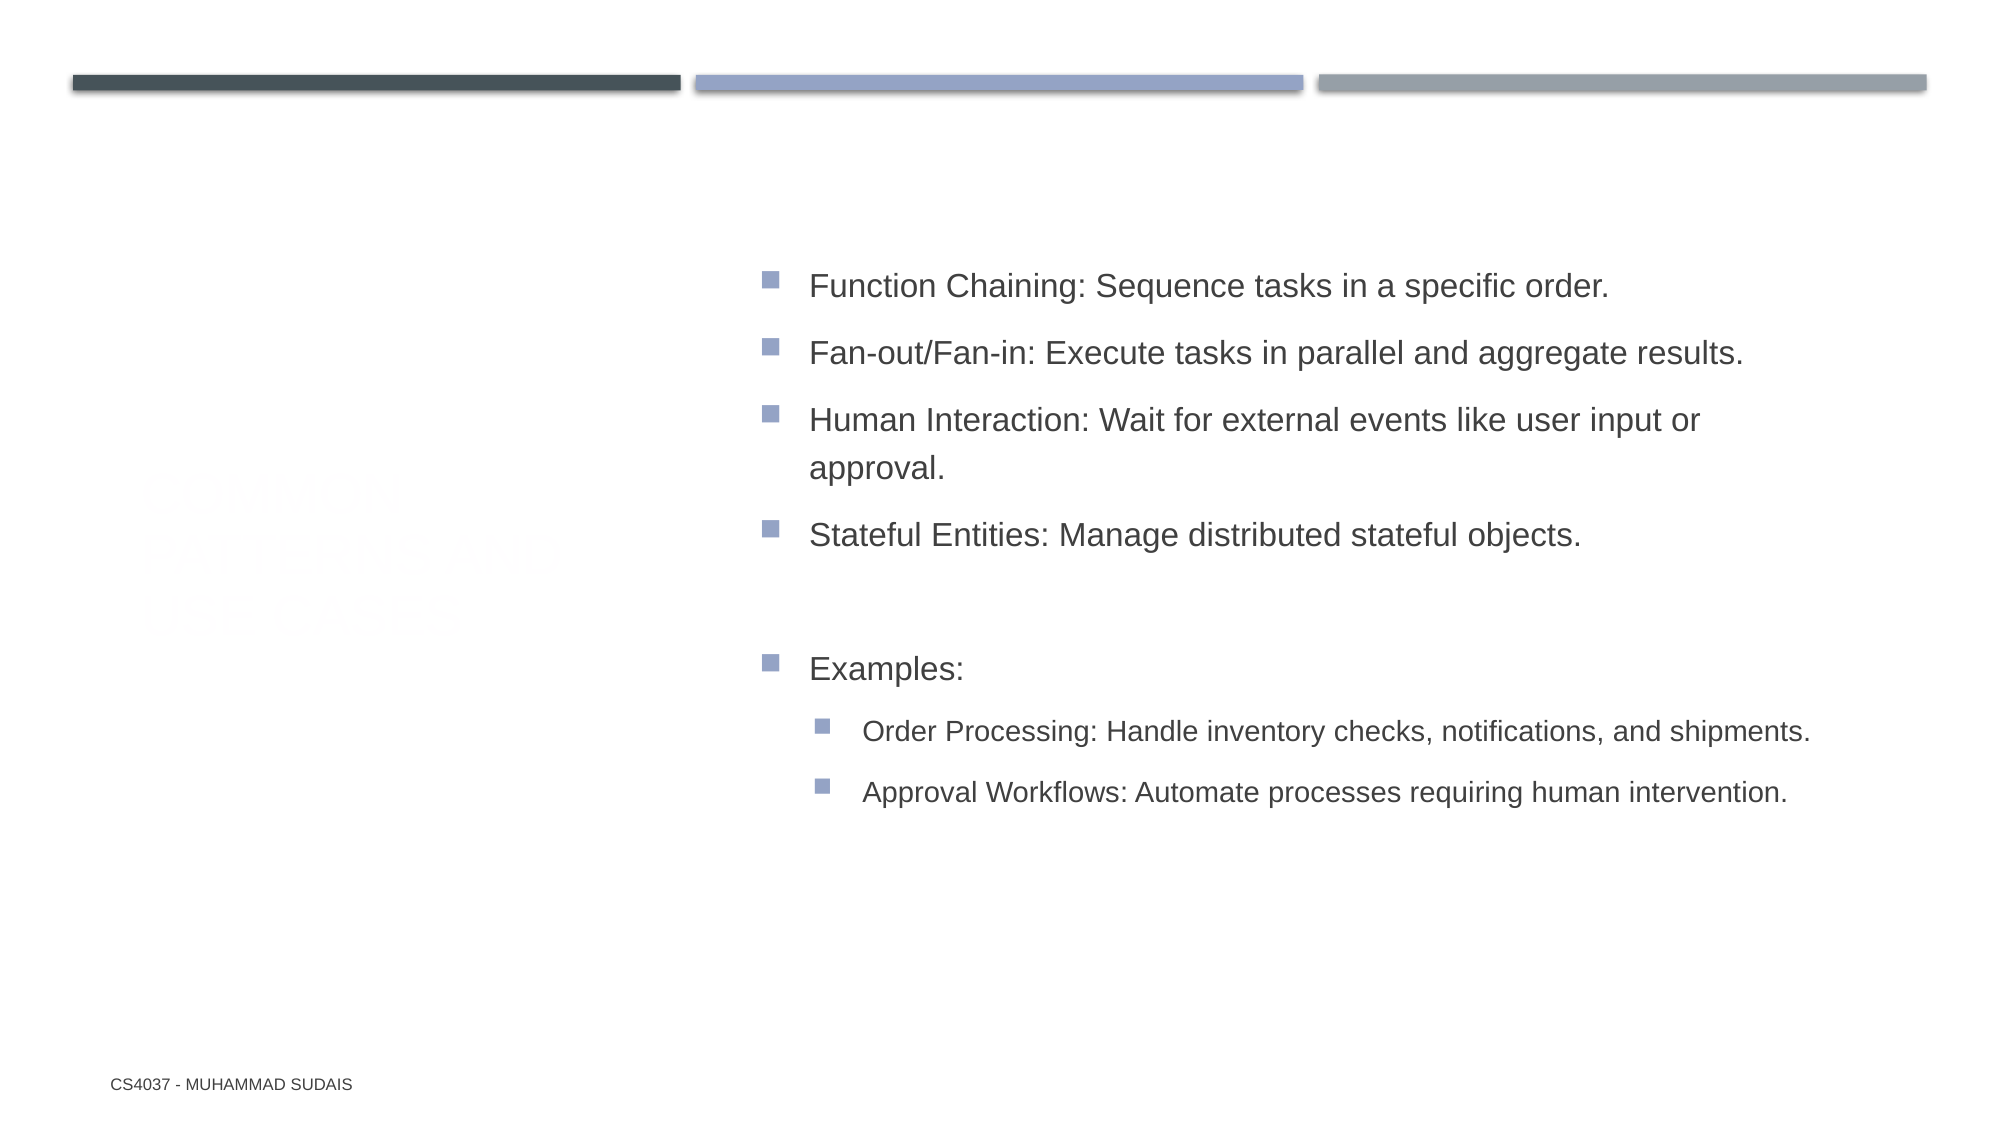

# Common Patterns and Use Cases
Function Chaining: Sequence tasks in a specific order.
Fan-out/Fan-in: Execute tasks in parallel and aggregate results.
Human Interaction: Wait for external events like user input or approval.
Stateful Entities: Manage distributed stateful objects.

Examples:
Order Processing: Handle inventory checks, notifications, and shipments.
Approval Workflows: Automate processes requiring human intervention.

CS4037 - Muhammad Sudais